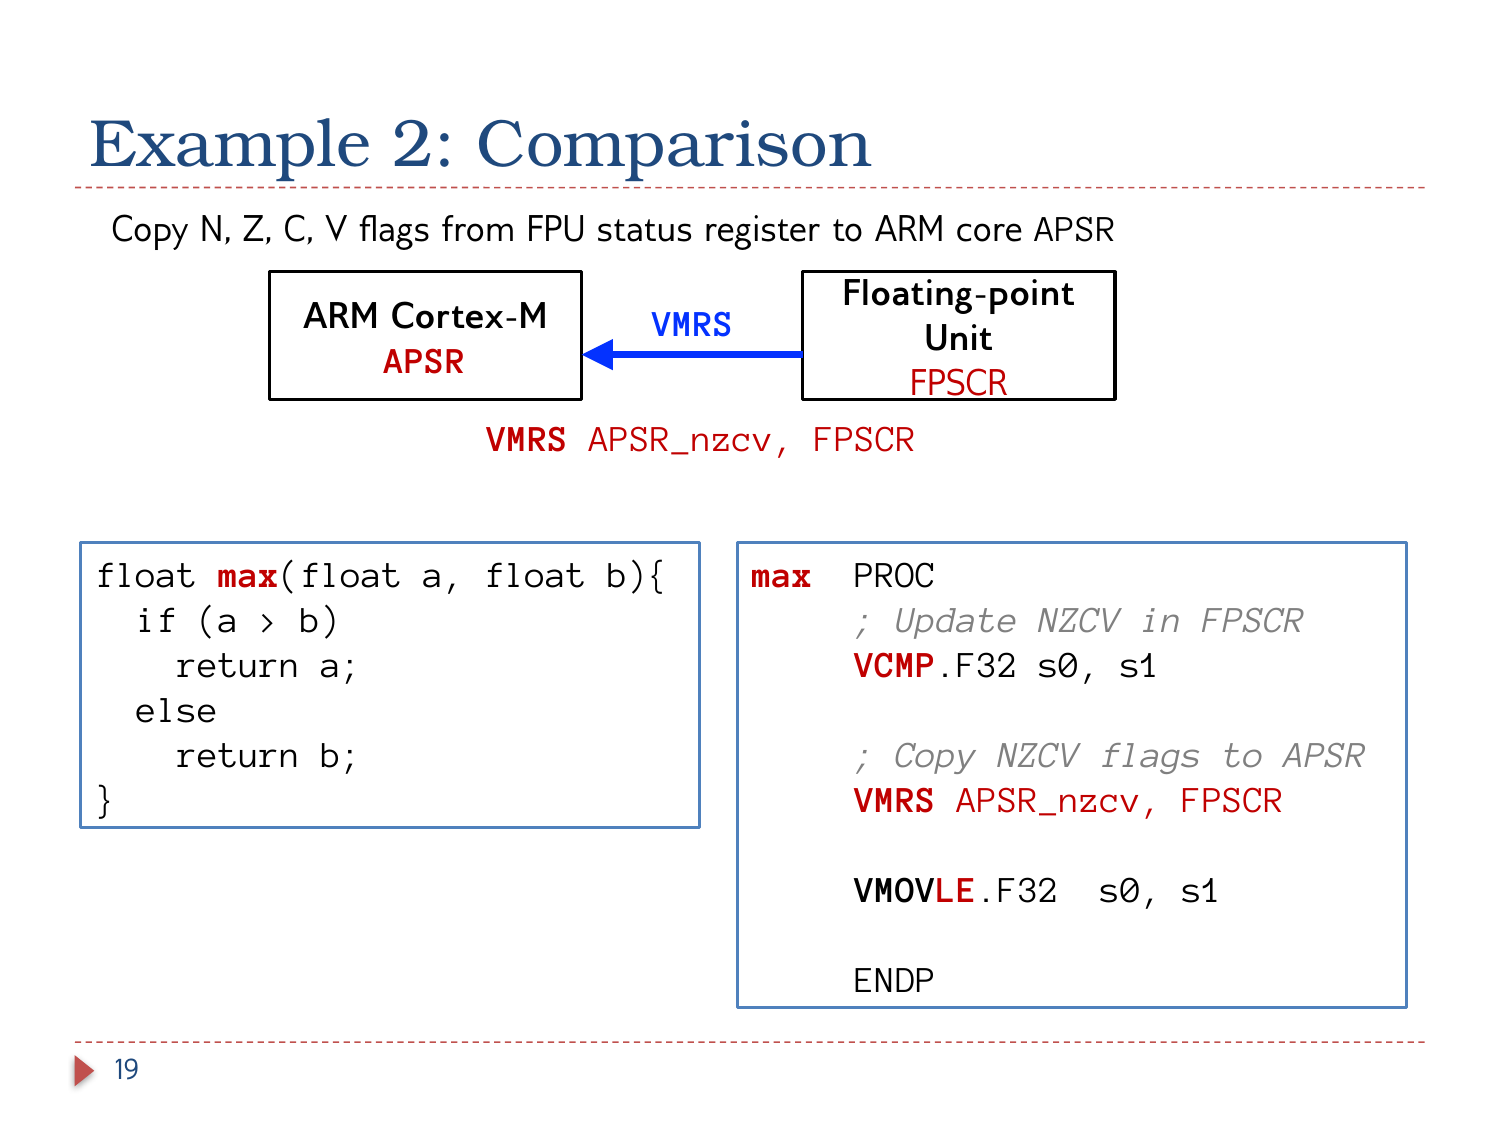

# Example 2: Comparison
Copy N, Z, C, V flags from FPU status register to ARM core APSR
Floating-point Unit
FPSCR
ARM Cortex-M
APSR
VMRS
 VMRS APSR_nzcv, FPSCR
float max(float a, float b){
  if (a > b)
    return a;
  else
    return b;
}
max  PROC
     ; Update NZCV in FPSCR
     VCMP.F32 s0, s1

     ; Copy NZCV flags to APSR
     VMRS APSR_nzcv, FPSCR

     VMOVLE.F32  s0, s1

     ENDP
19